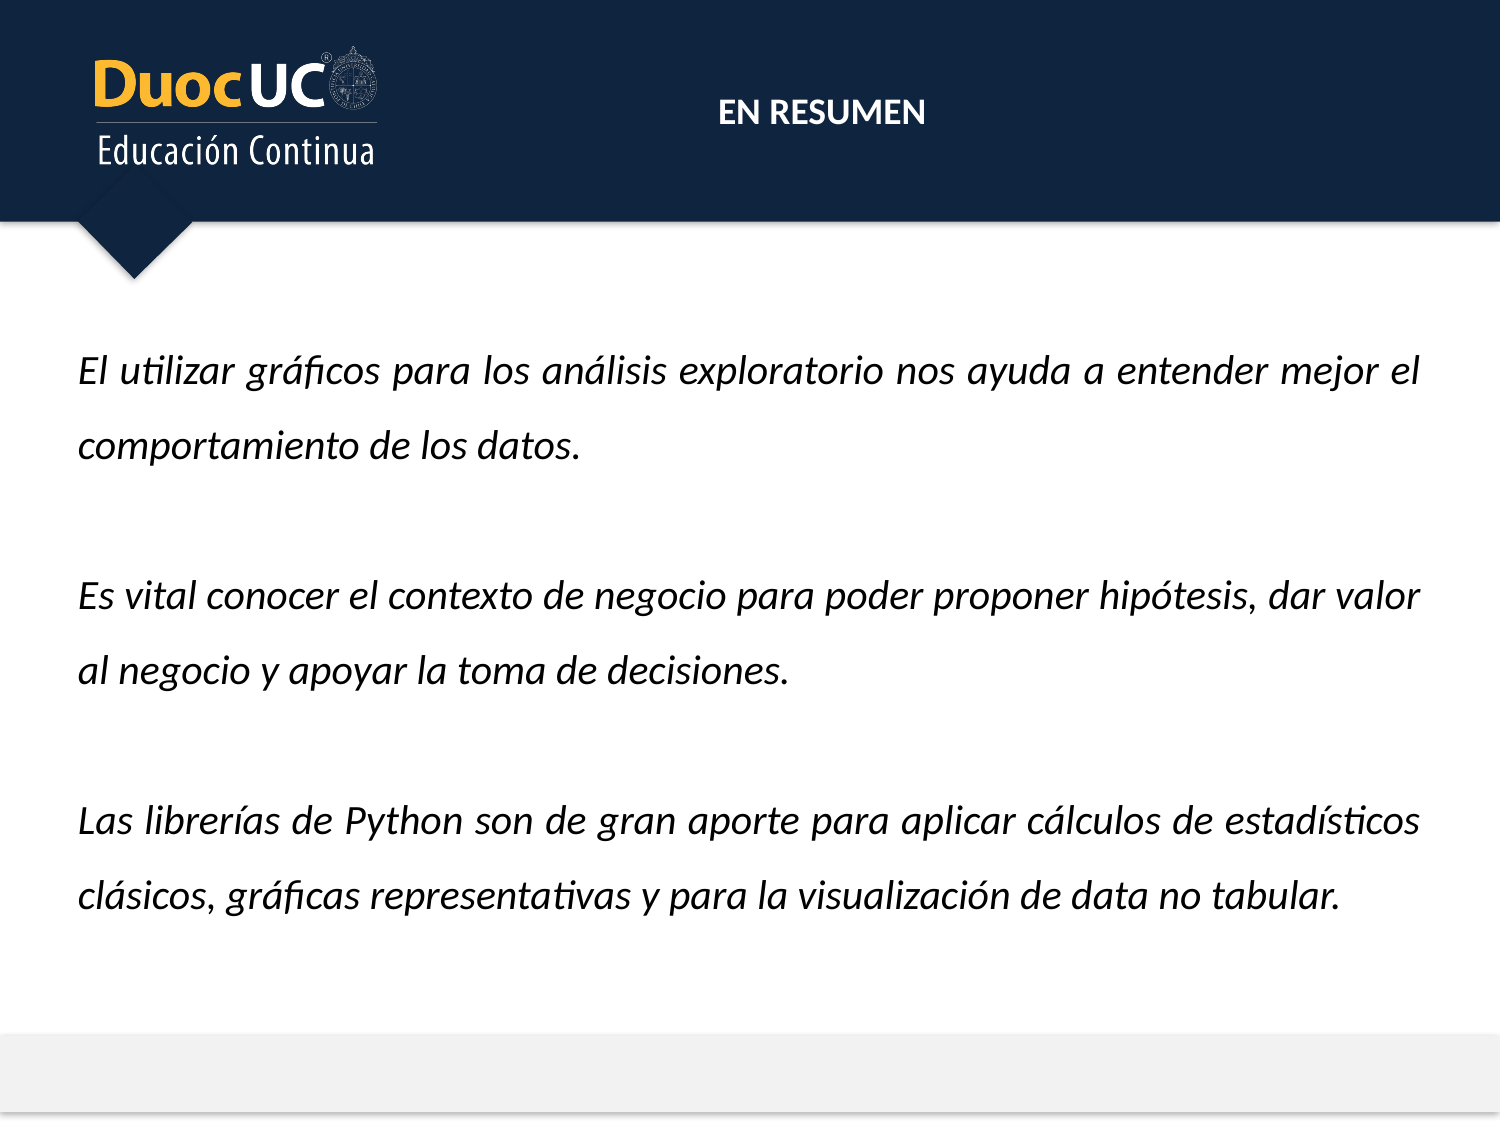

EN RESUMEN
El utilizar gráficos para los análisis exploratorio nos ayuda a entender mejor el comportamiento de los datos.

Es vital conocer el contexto de negocio para poder proponer hipótesis, dar valor al negocio y apoyar la toma de decisiones.

Las librerías de Python son de gran aporte para aplicar cálculos de estadísticos clásicos, gráficas representativas y para la visualización de data no tabular.